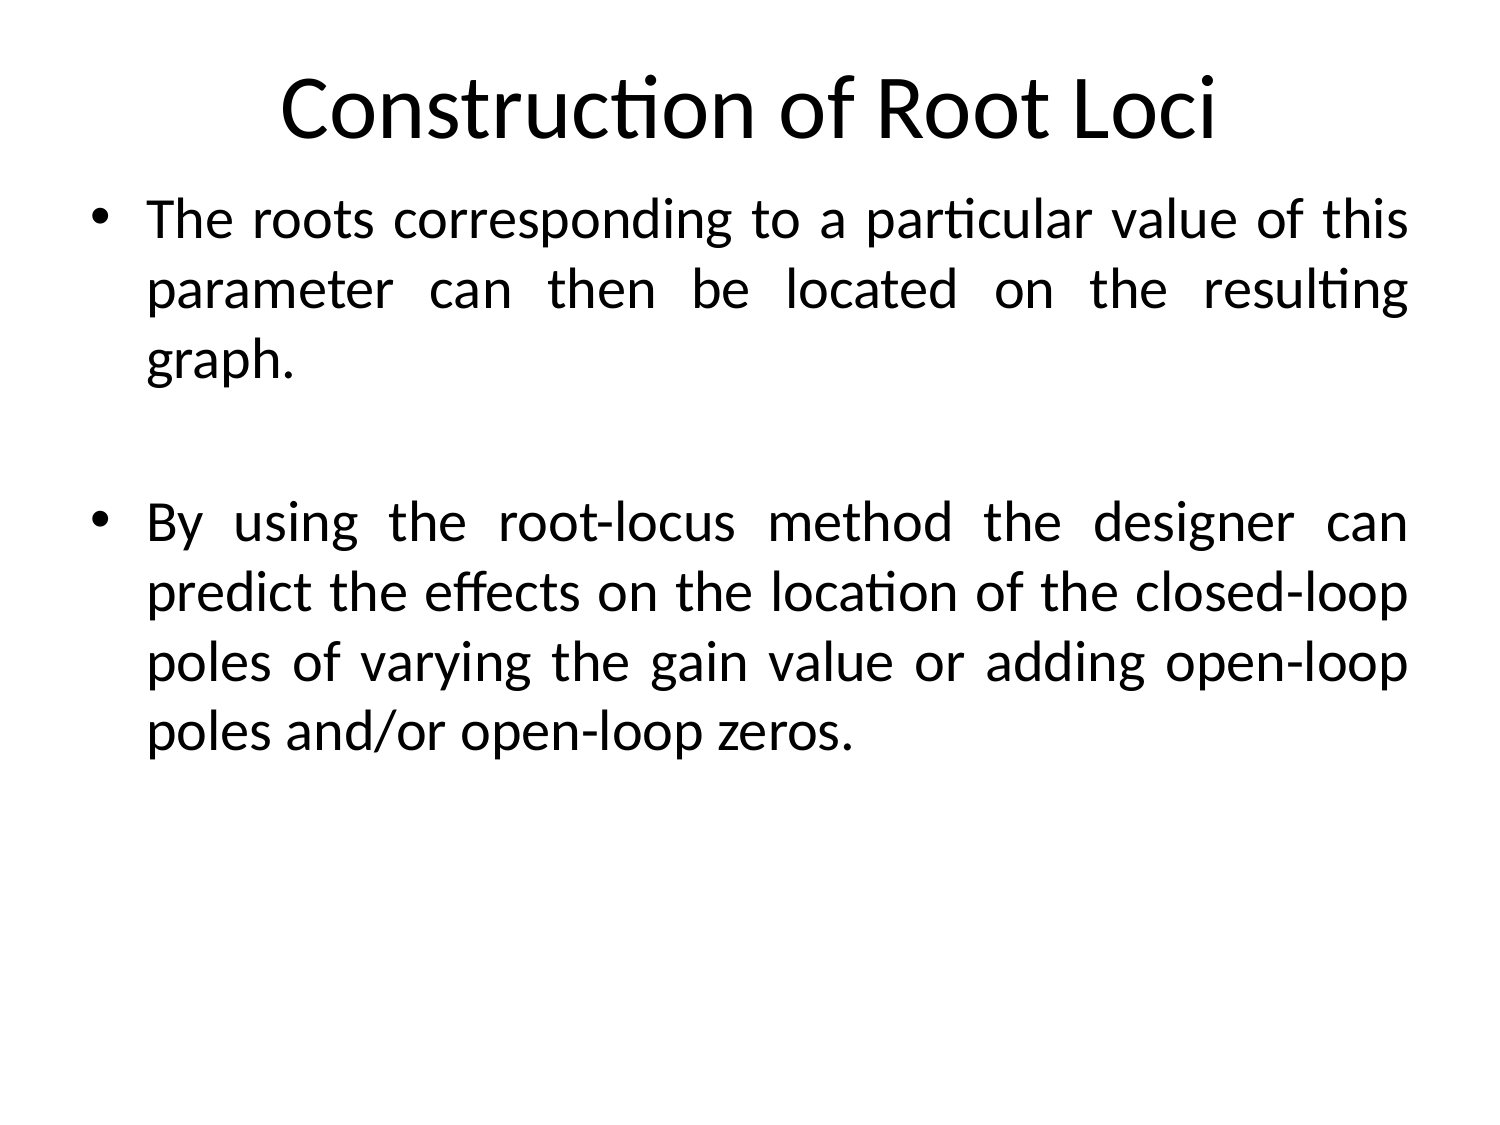

# Construction of Root Loci
The roots corresponding to a particular value of this parameter can then be located on the resulting graph.

By using the root-locus method the designer can predict the effects on the location of the closed-loop poles of varying the gain value or adding open-loop poles and/or open-loop zeros.